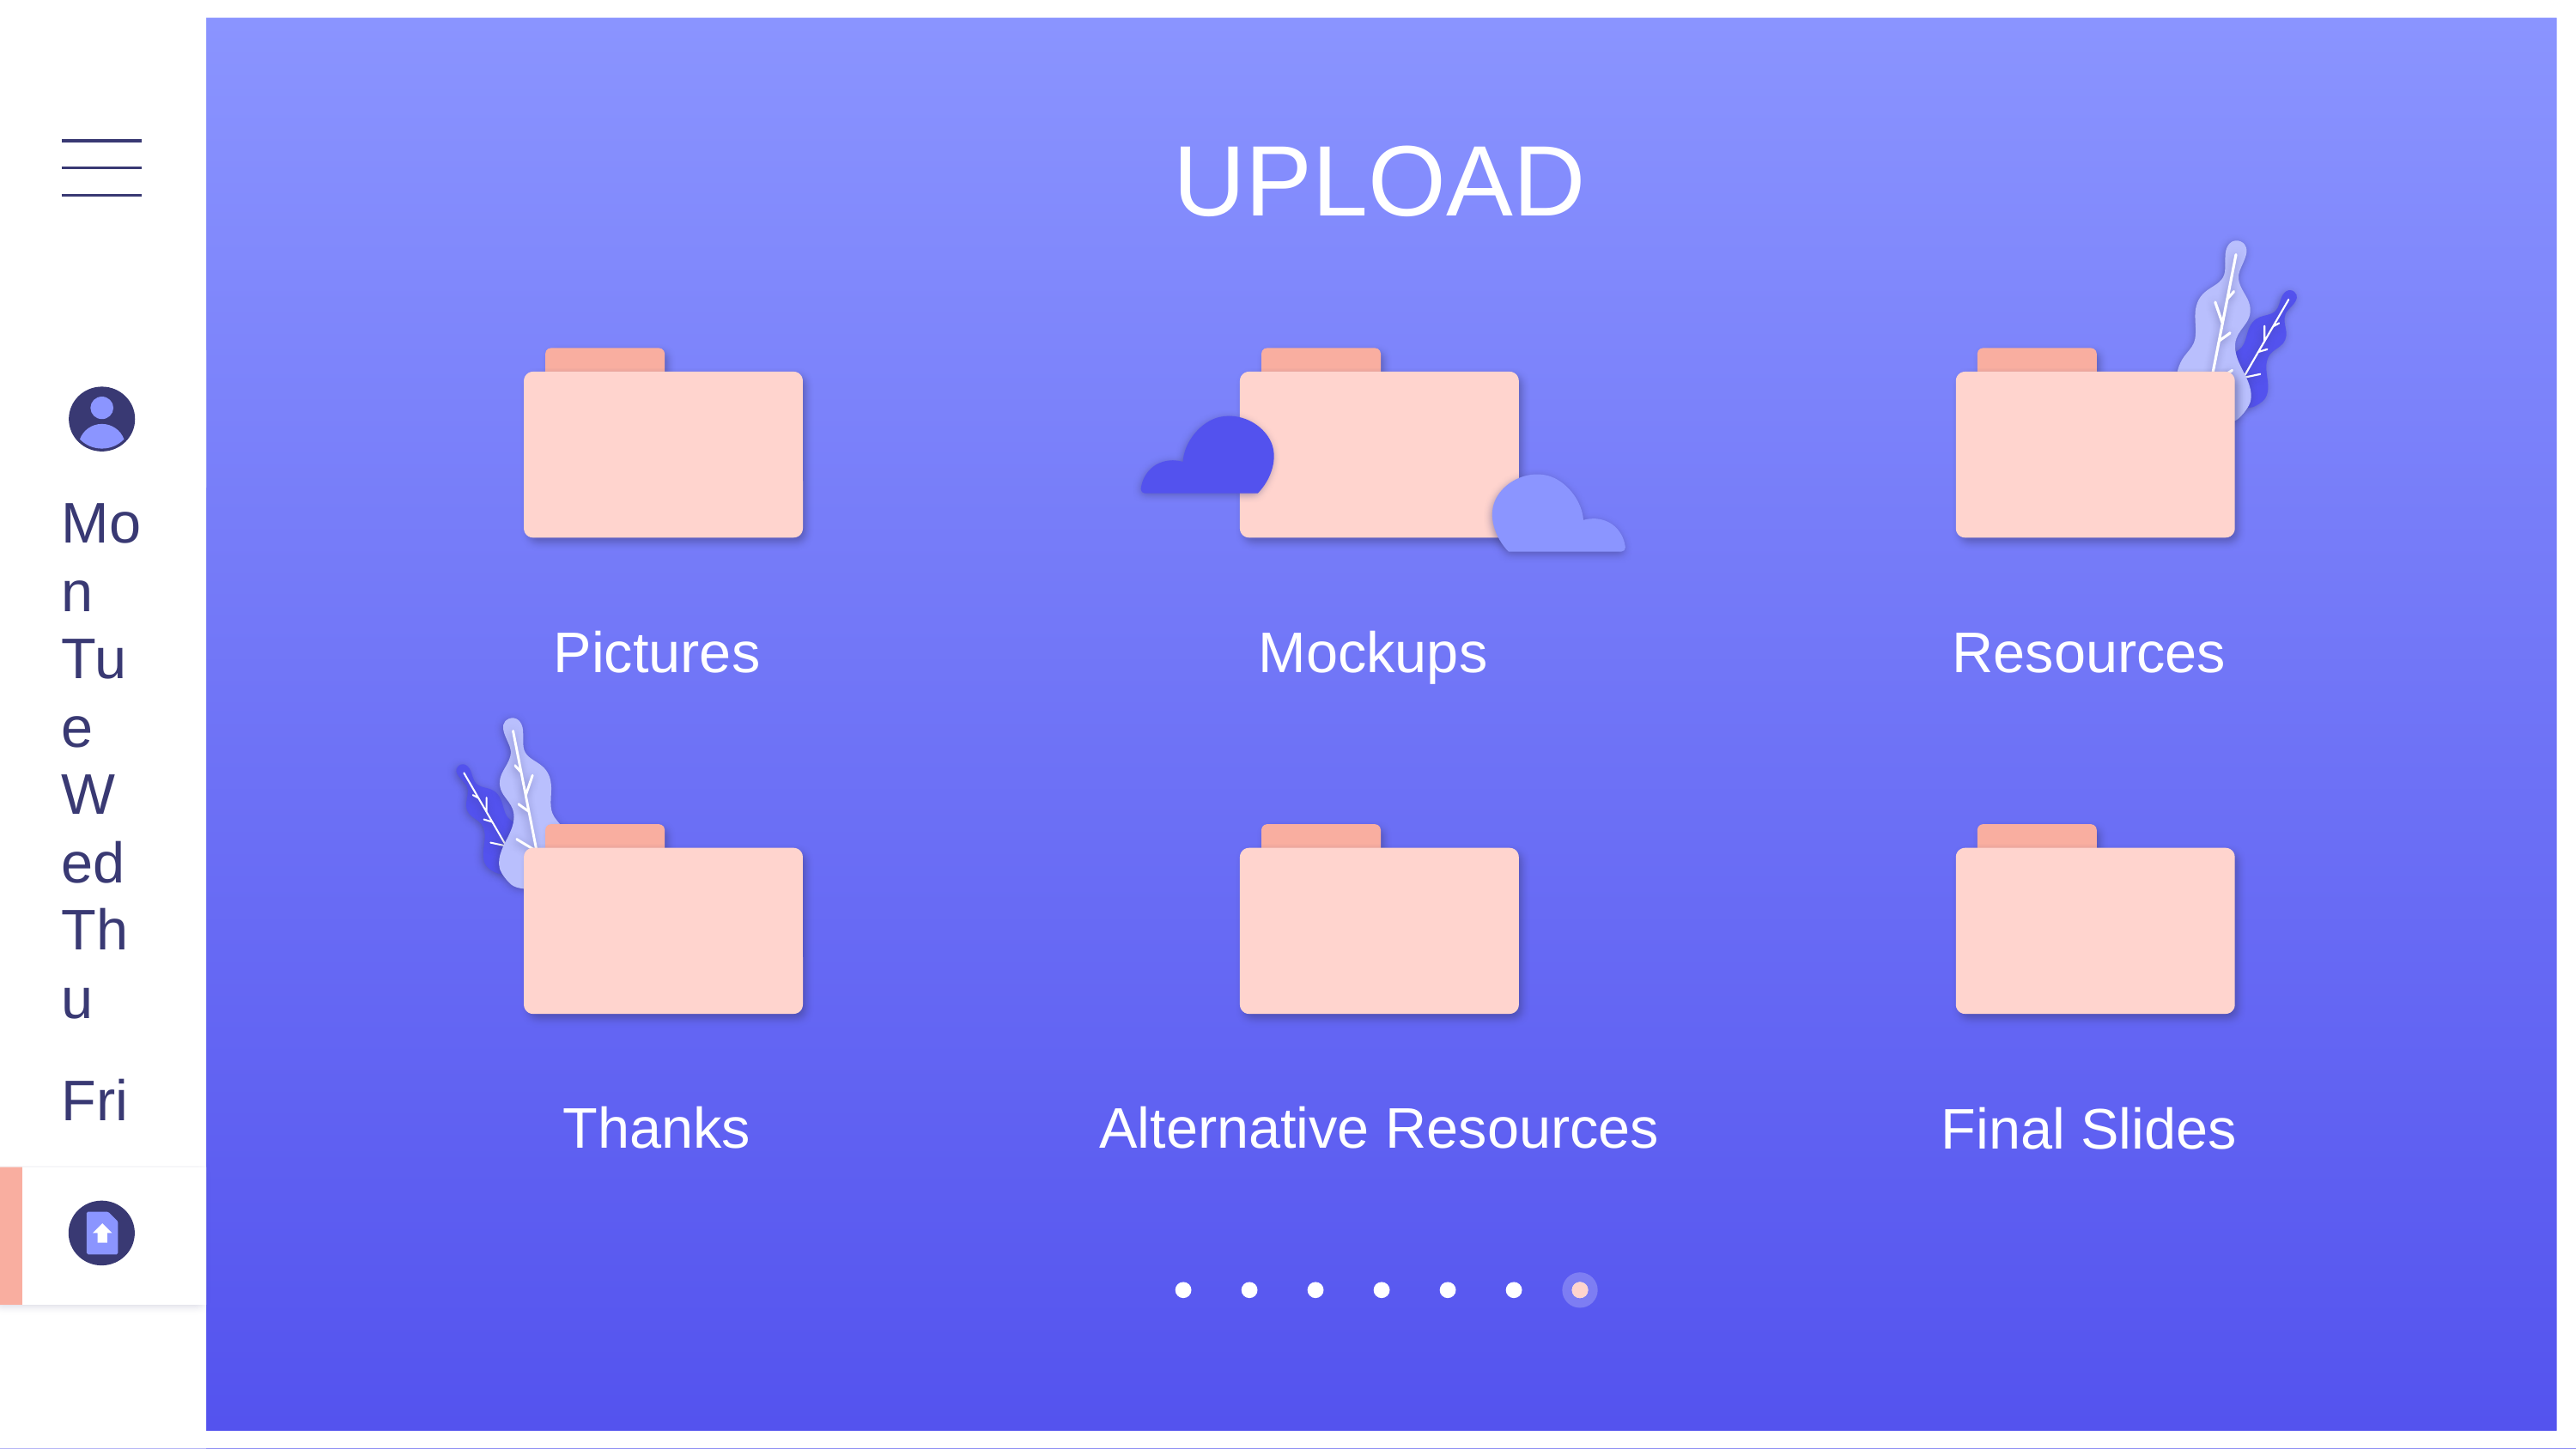

# UPLOAD

Mon
Pictures
Mockups
Resources

Tue

Wed

Thu
Thanks
Alternative Resources
Final Slides

Fri